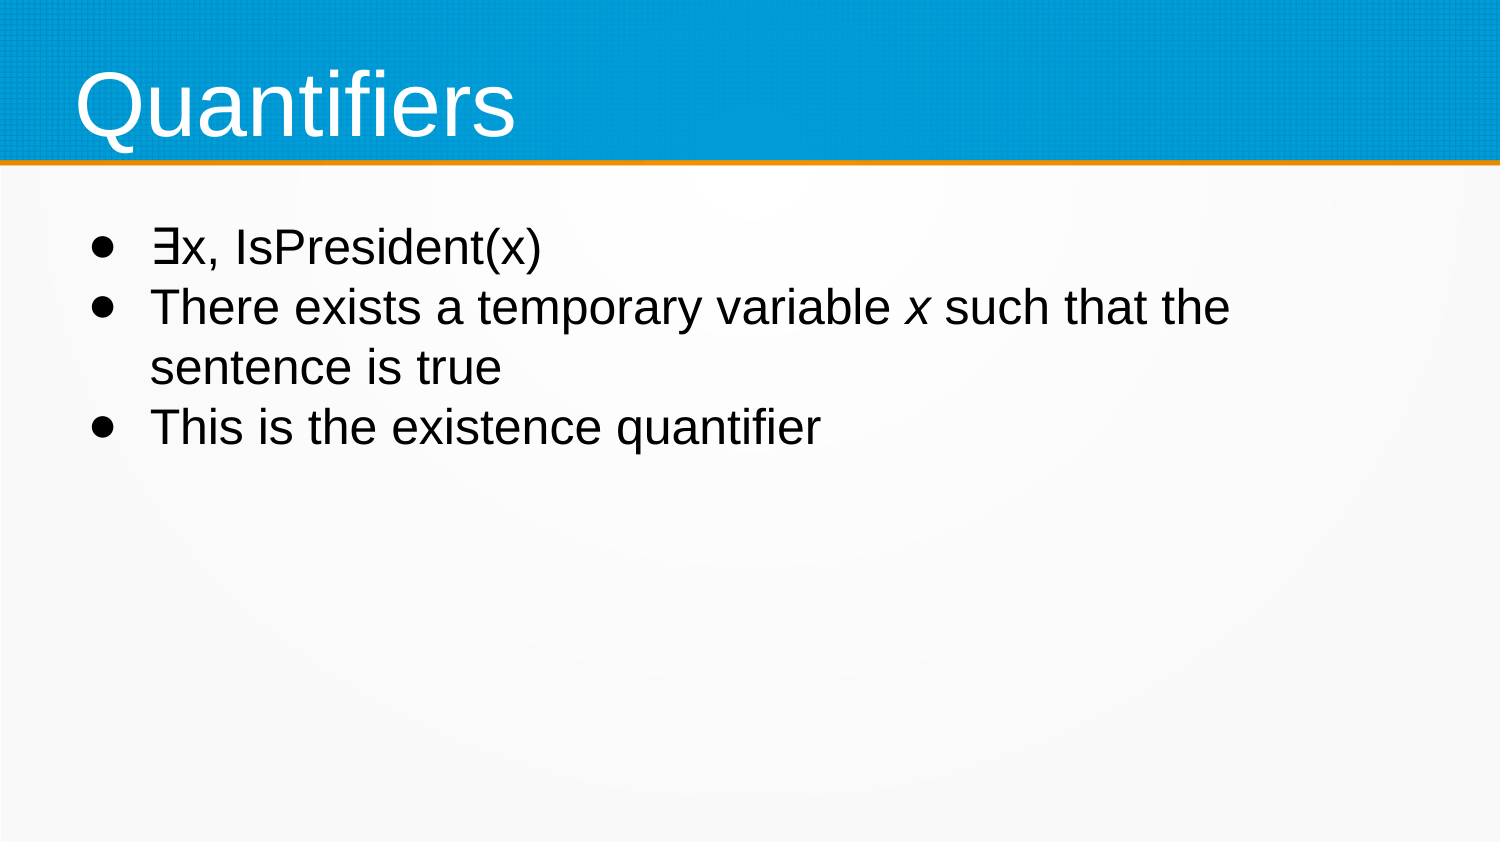

Quantifiers
∃x, IsPresident(x)
There exists a temporary variable x such that the sentence is true
This is the existence quantifier